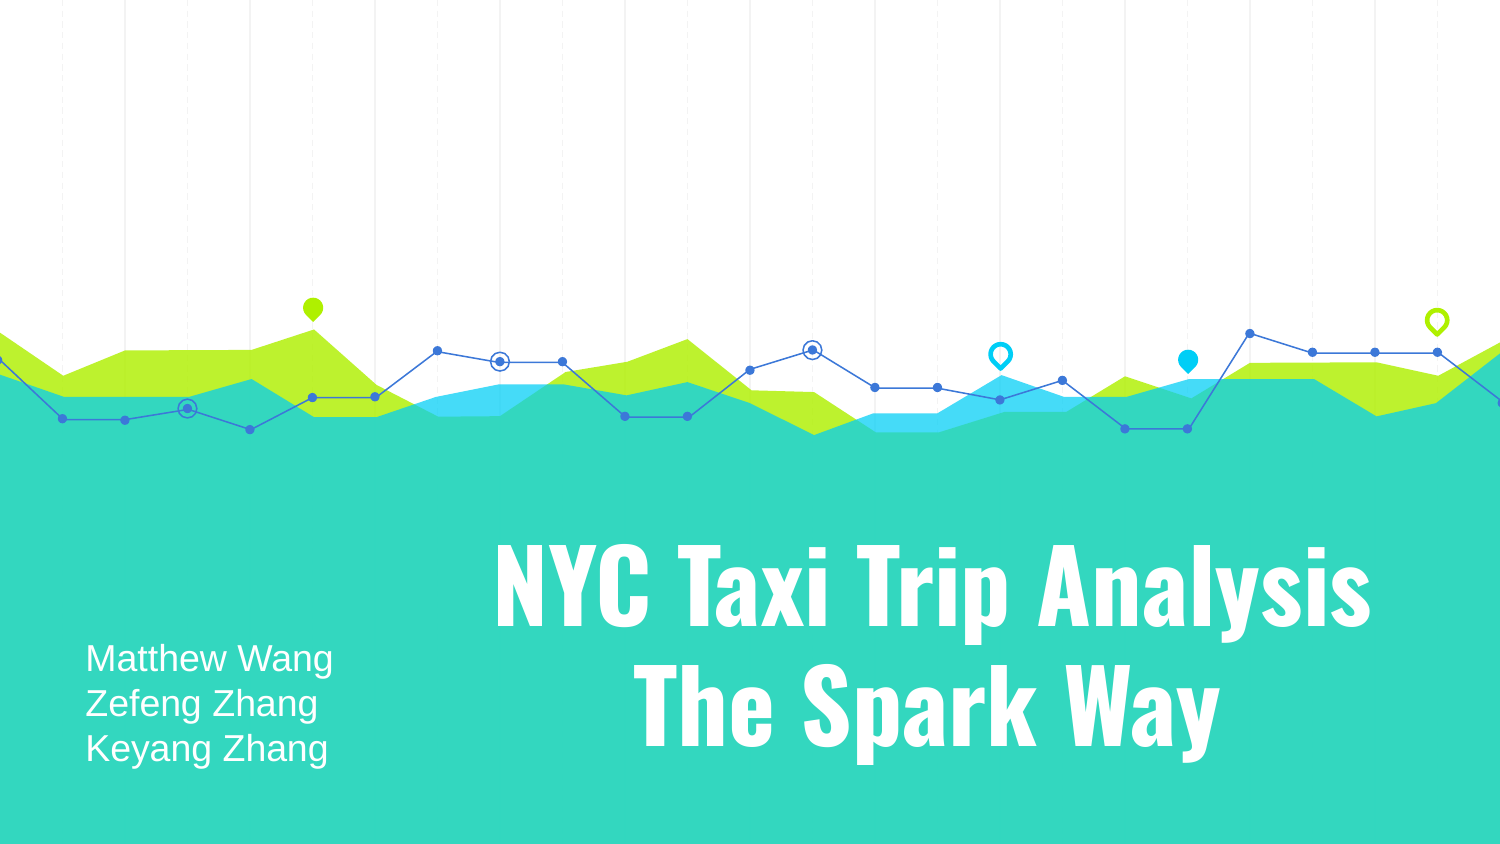

# NYC Taxi Trip Analysis
The Spark Way
Matthew Wang
Zefeng Zhang
Keyang Zhang